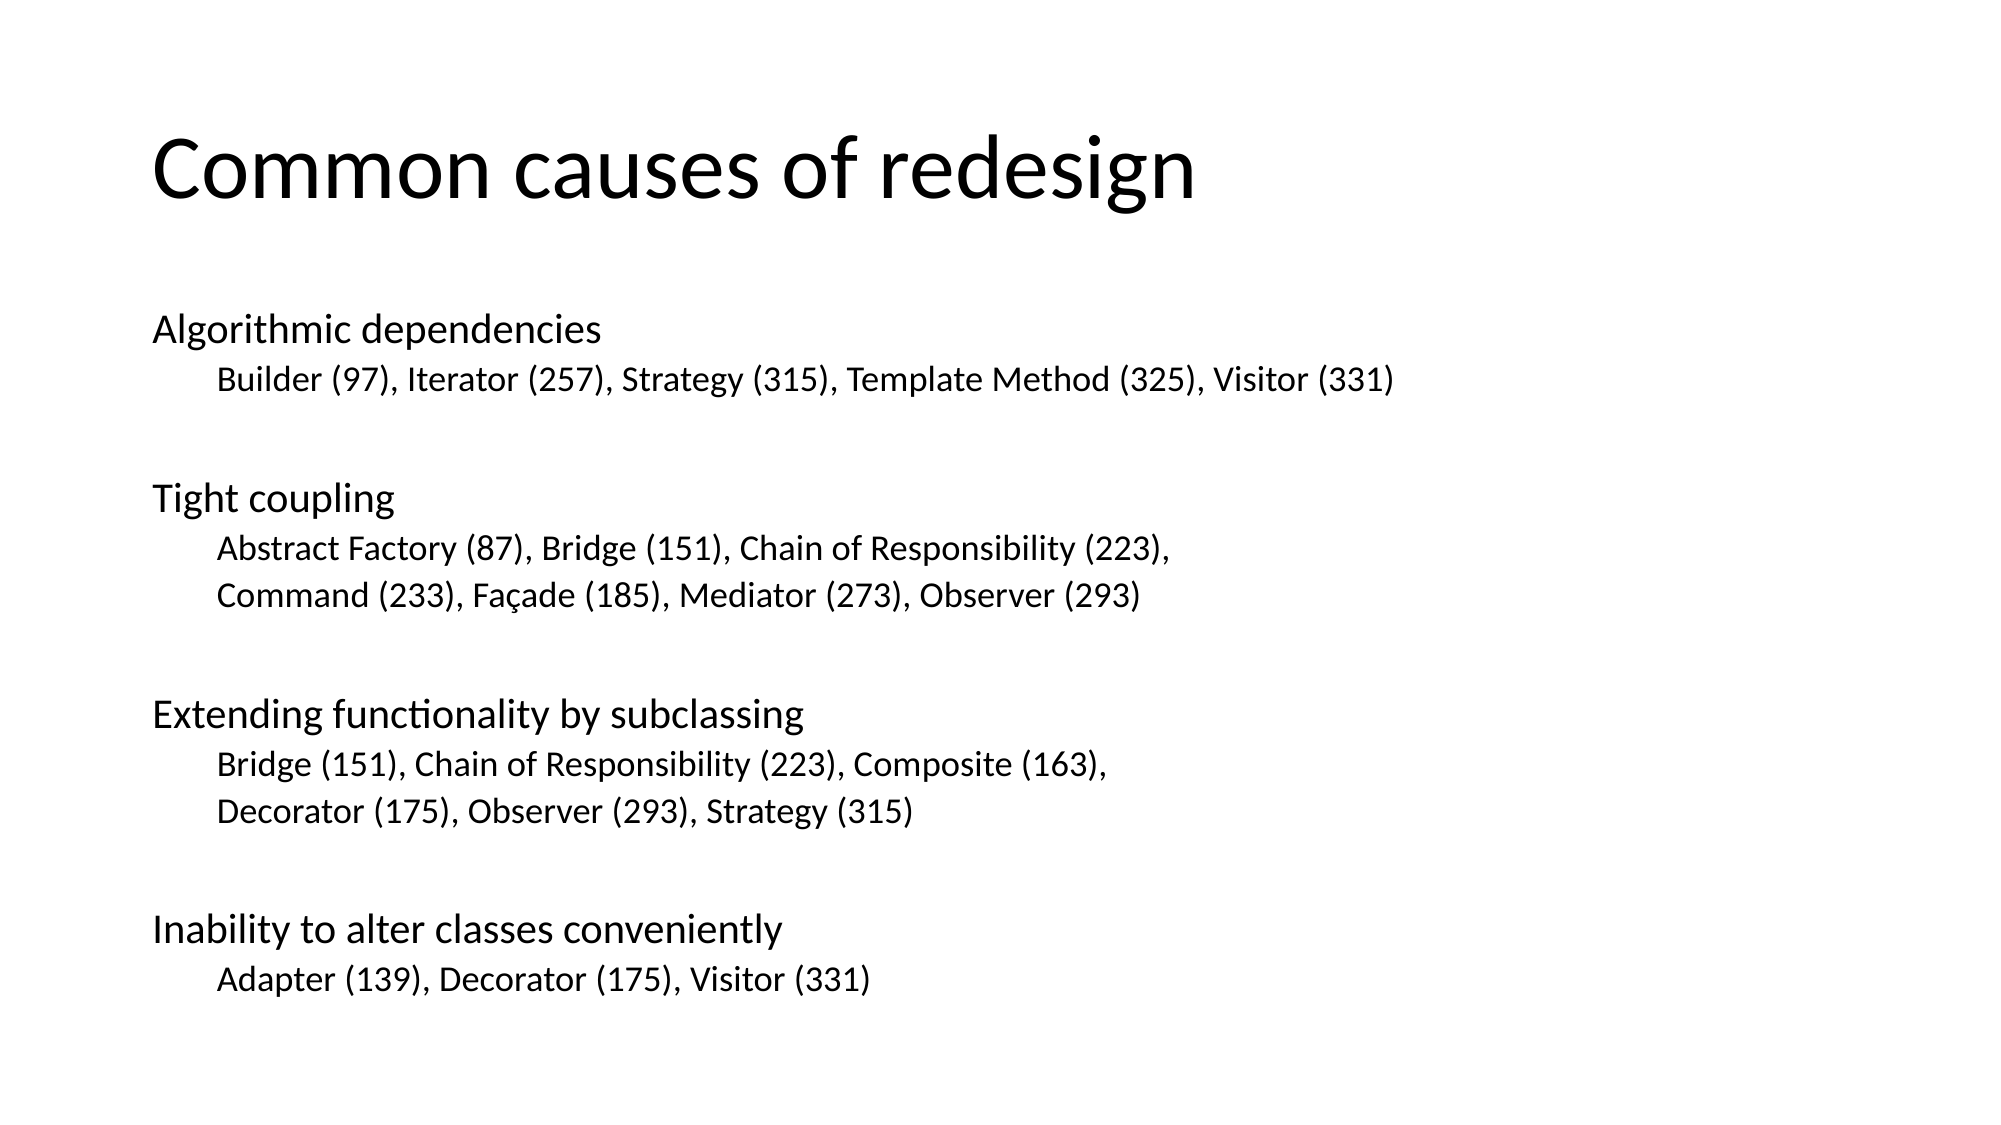

# Common causes of redesign
Algorithmic dependencies
Builder (97), Iterator (257), Strategy (315), Template Method (325), Visitor (331)

Tight coupling
Abstract Factory (87), Bridge (151), Chain of Responsibility (223),
Command (233), Façade (185), Mediator (273), Observer (293)

Extending functionality by subclassing
Bridge (151), Chain of Responsibility (223), Composite (163),
Decorator (175), Observer (293), Strategy (315)

Inability to alter classes conveniently
Adapter (139), Decorator (175), Visitor (331)